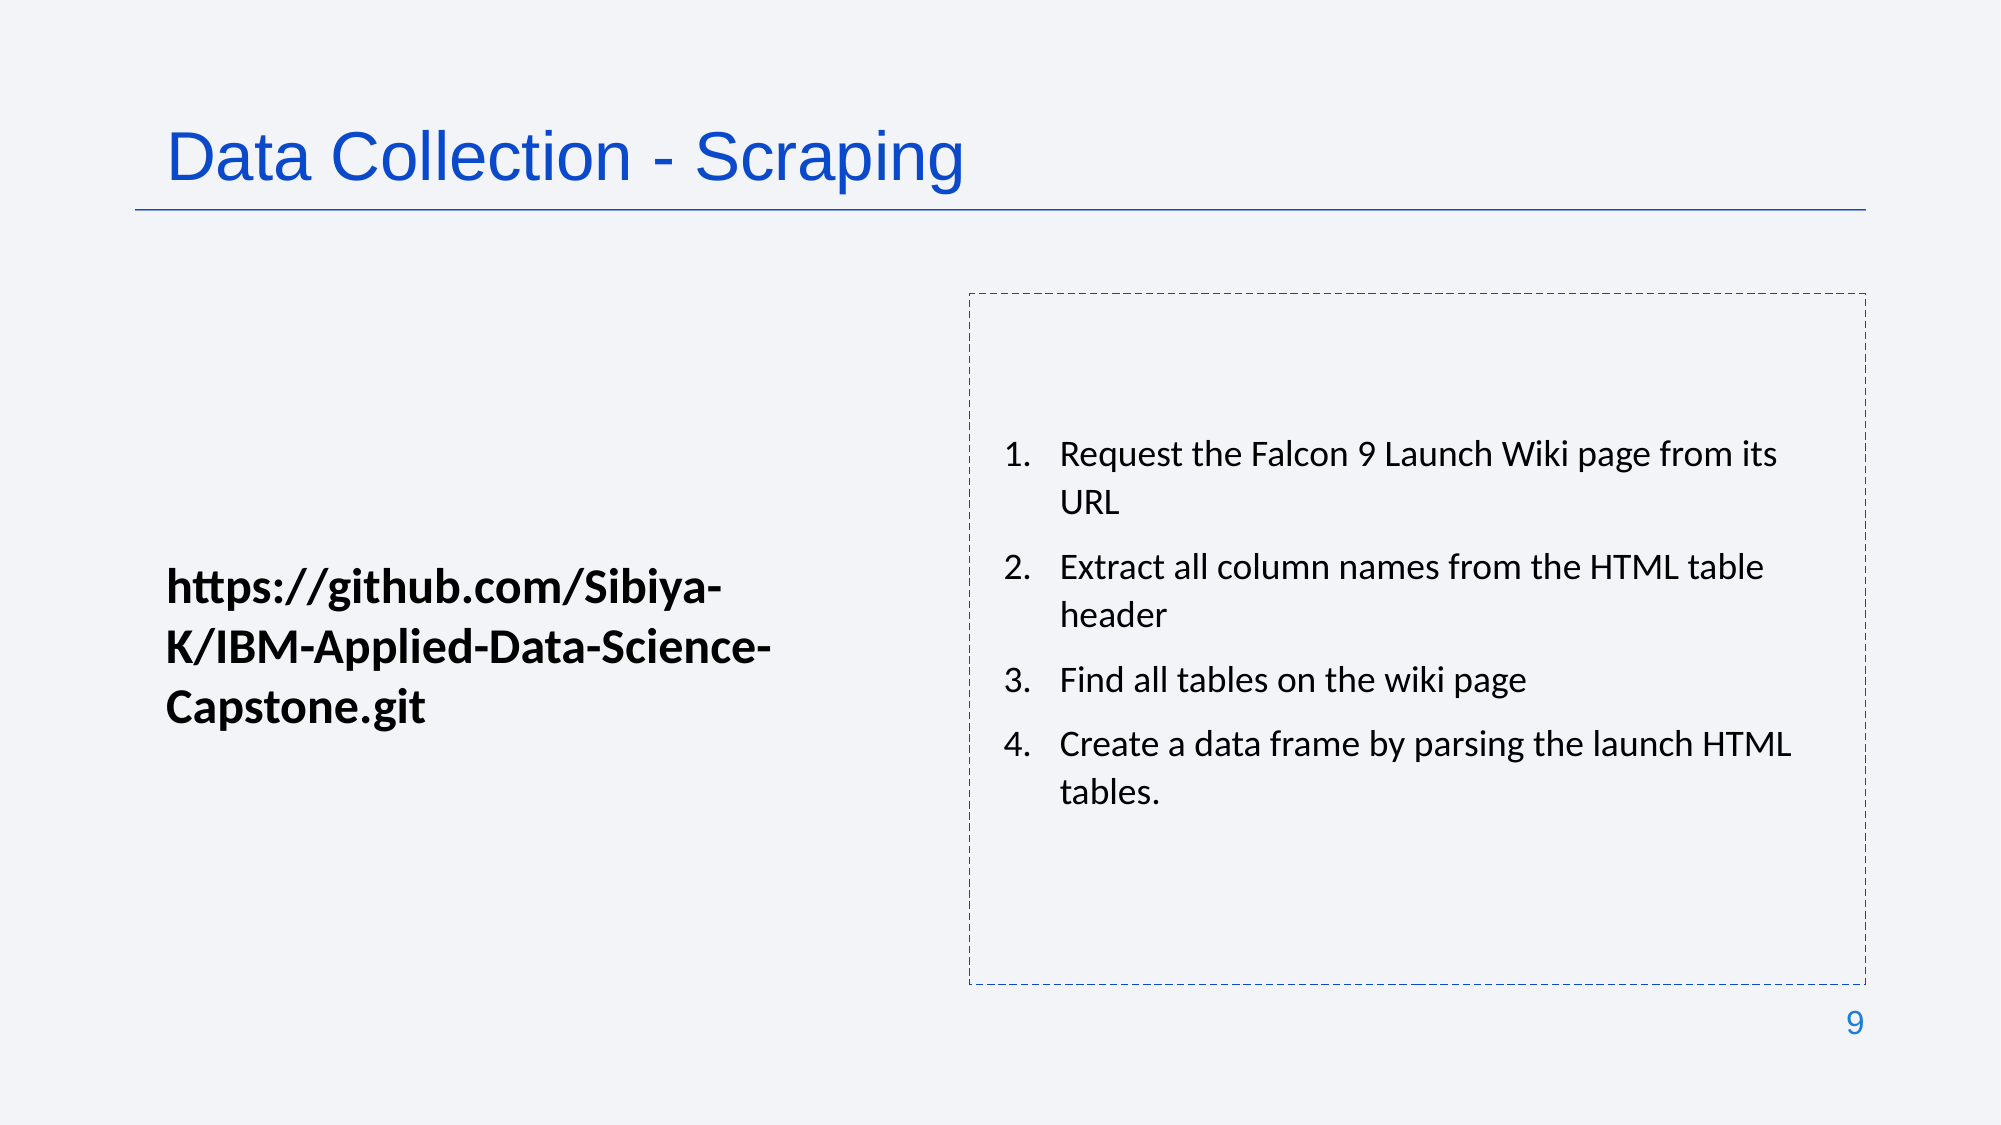

Data Collection - Scraping

https://github.com/Sibiya-K/IBM-Applied-Data-Science-Capstone.git

Request the Falcon 9 Launch Wiki page from its URL
Extract all column names from the HTML table header
Find all tables on the wiki page
Create a data frame by parsing the launch HTML tables.
9